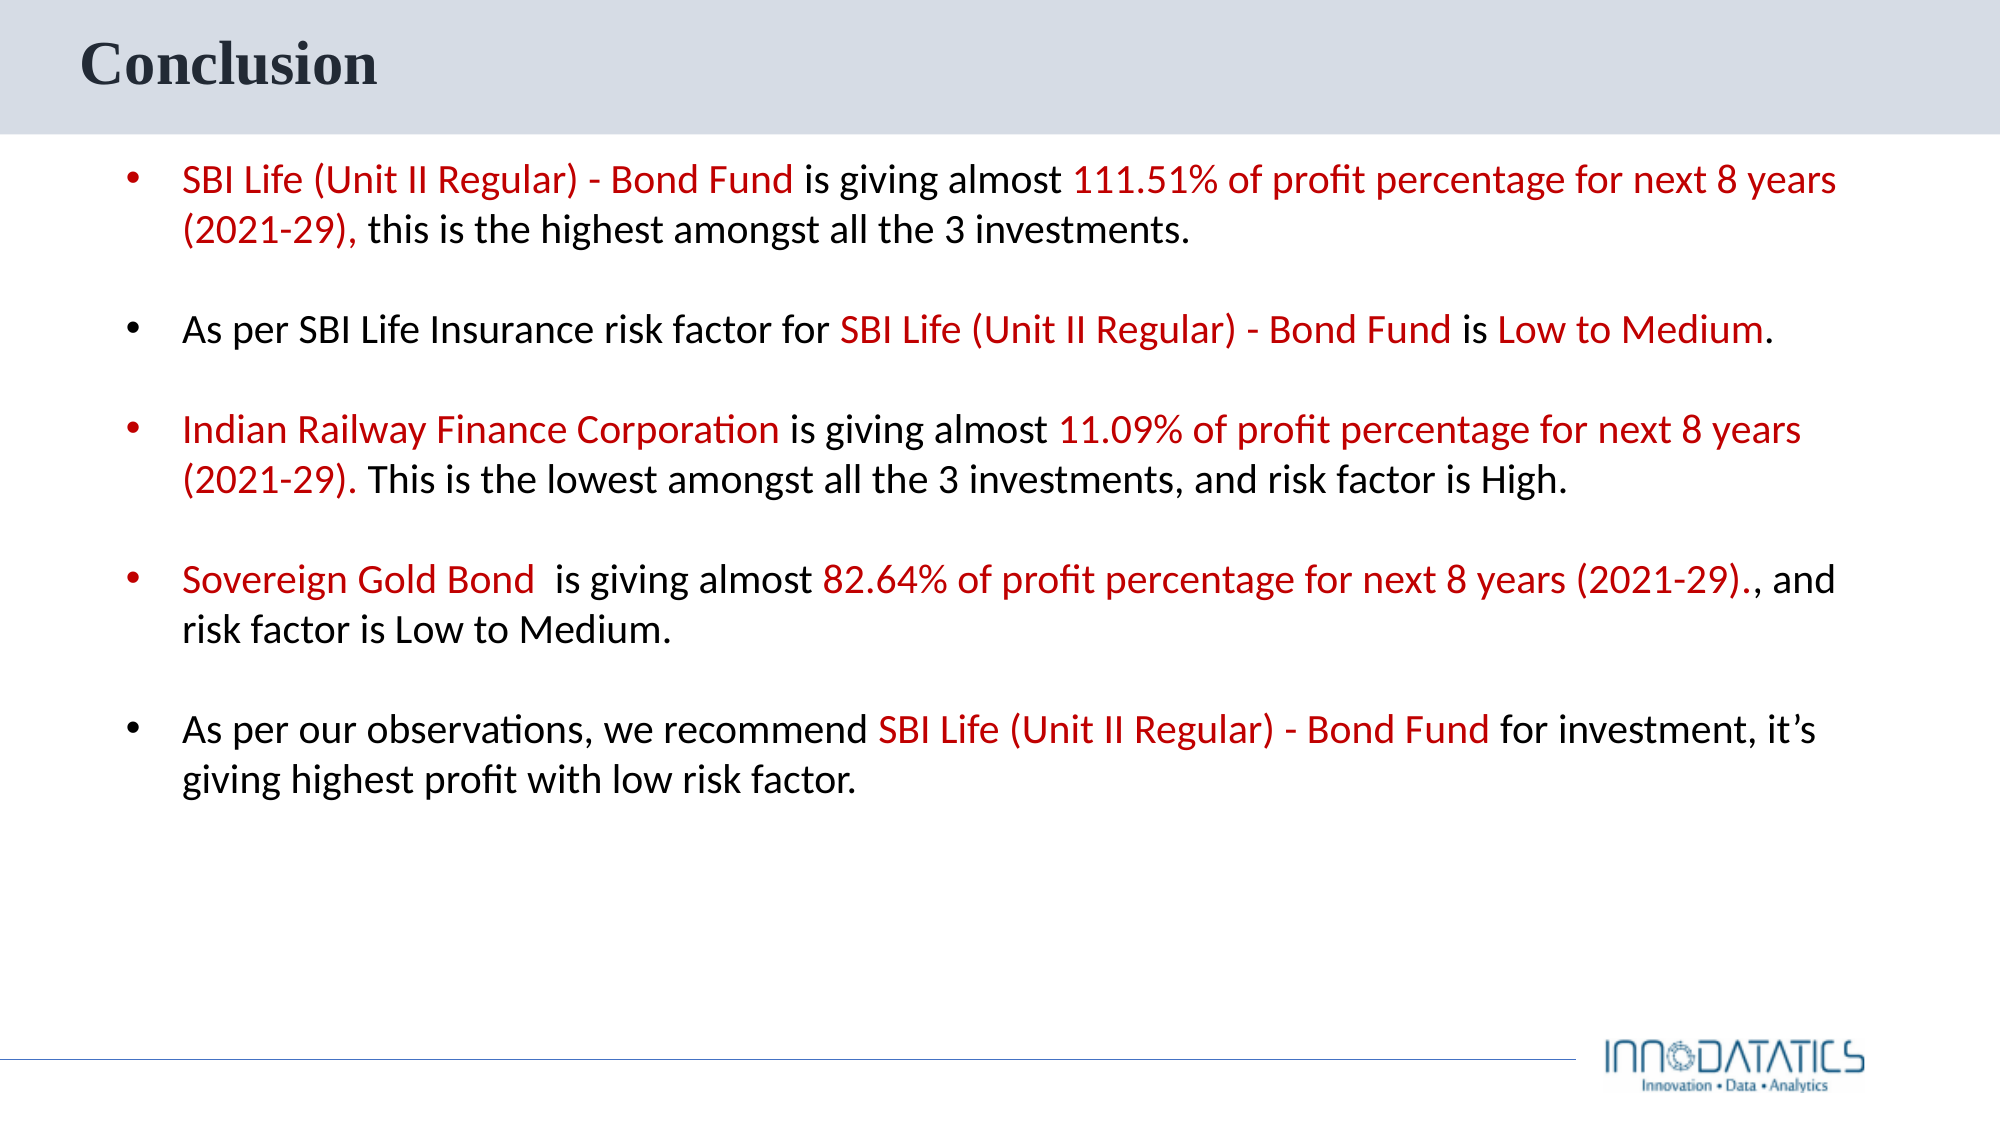

# Conclusion
SBI Life (Unit II Regular) - Bond Fund is giving almost 111.51% of profit percentage for next 8 years (2021-29), this is the highest amongst all the 3 investments.

 As per SBI Life Insurance risk factor for SBI Life (Unit II Regular) - Bond Fund is Low to Medium.

Indian Railway Finance Corporation is giving almost 11.09% of profit percentage for next 8 years (2021-29). This is the lowest amongst all the 3 investments, and risk factor is High.

Sovereign Gold Bond  is giving almost 82.64% of profit percentage for next 8 years (2021-29)., and risk factor is Low to Medium.

As per our observations, we recommend SBI Life (Unit II Regular) - Bond Fund for investment, it’s giving highest profit with low risk factor.